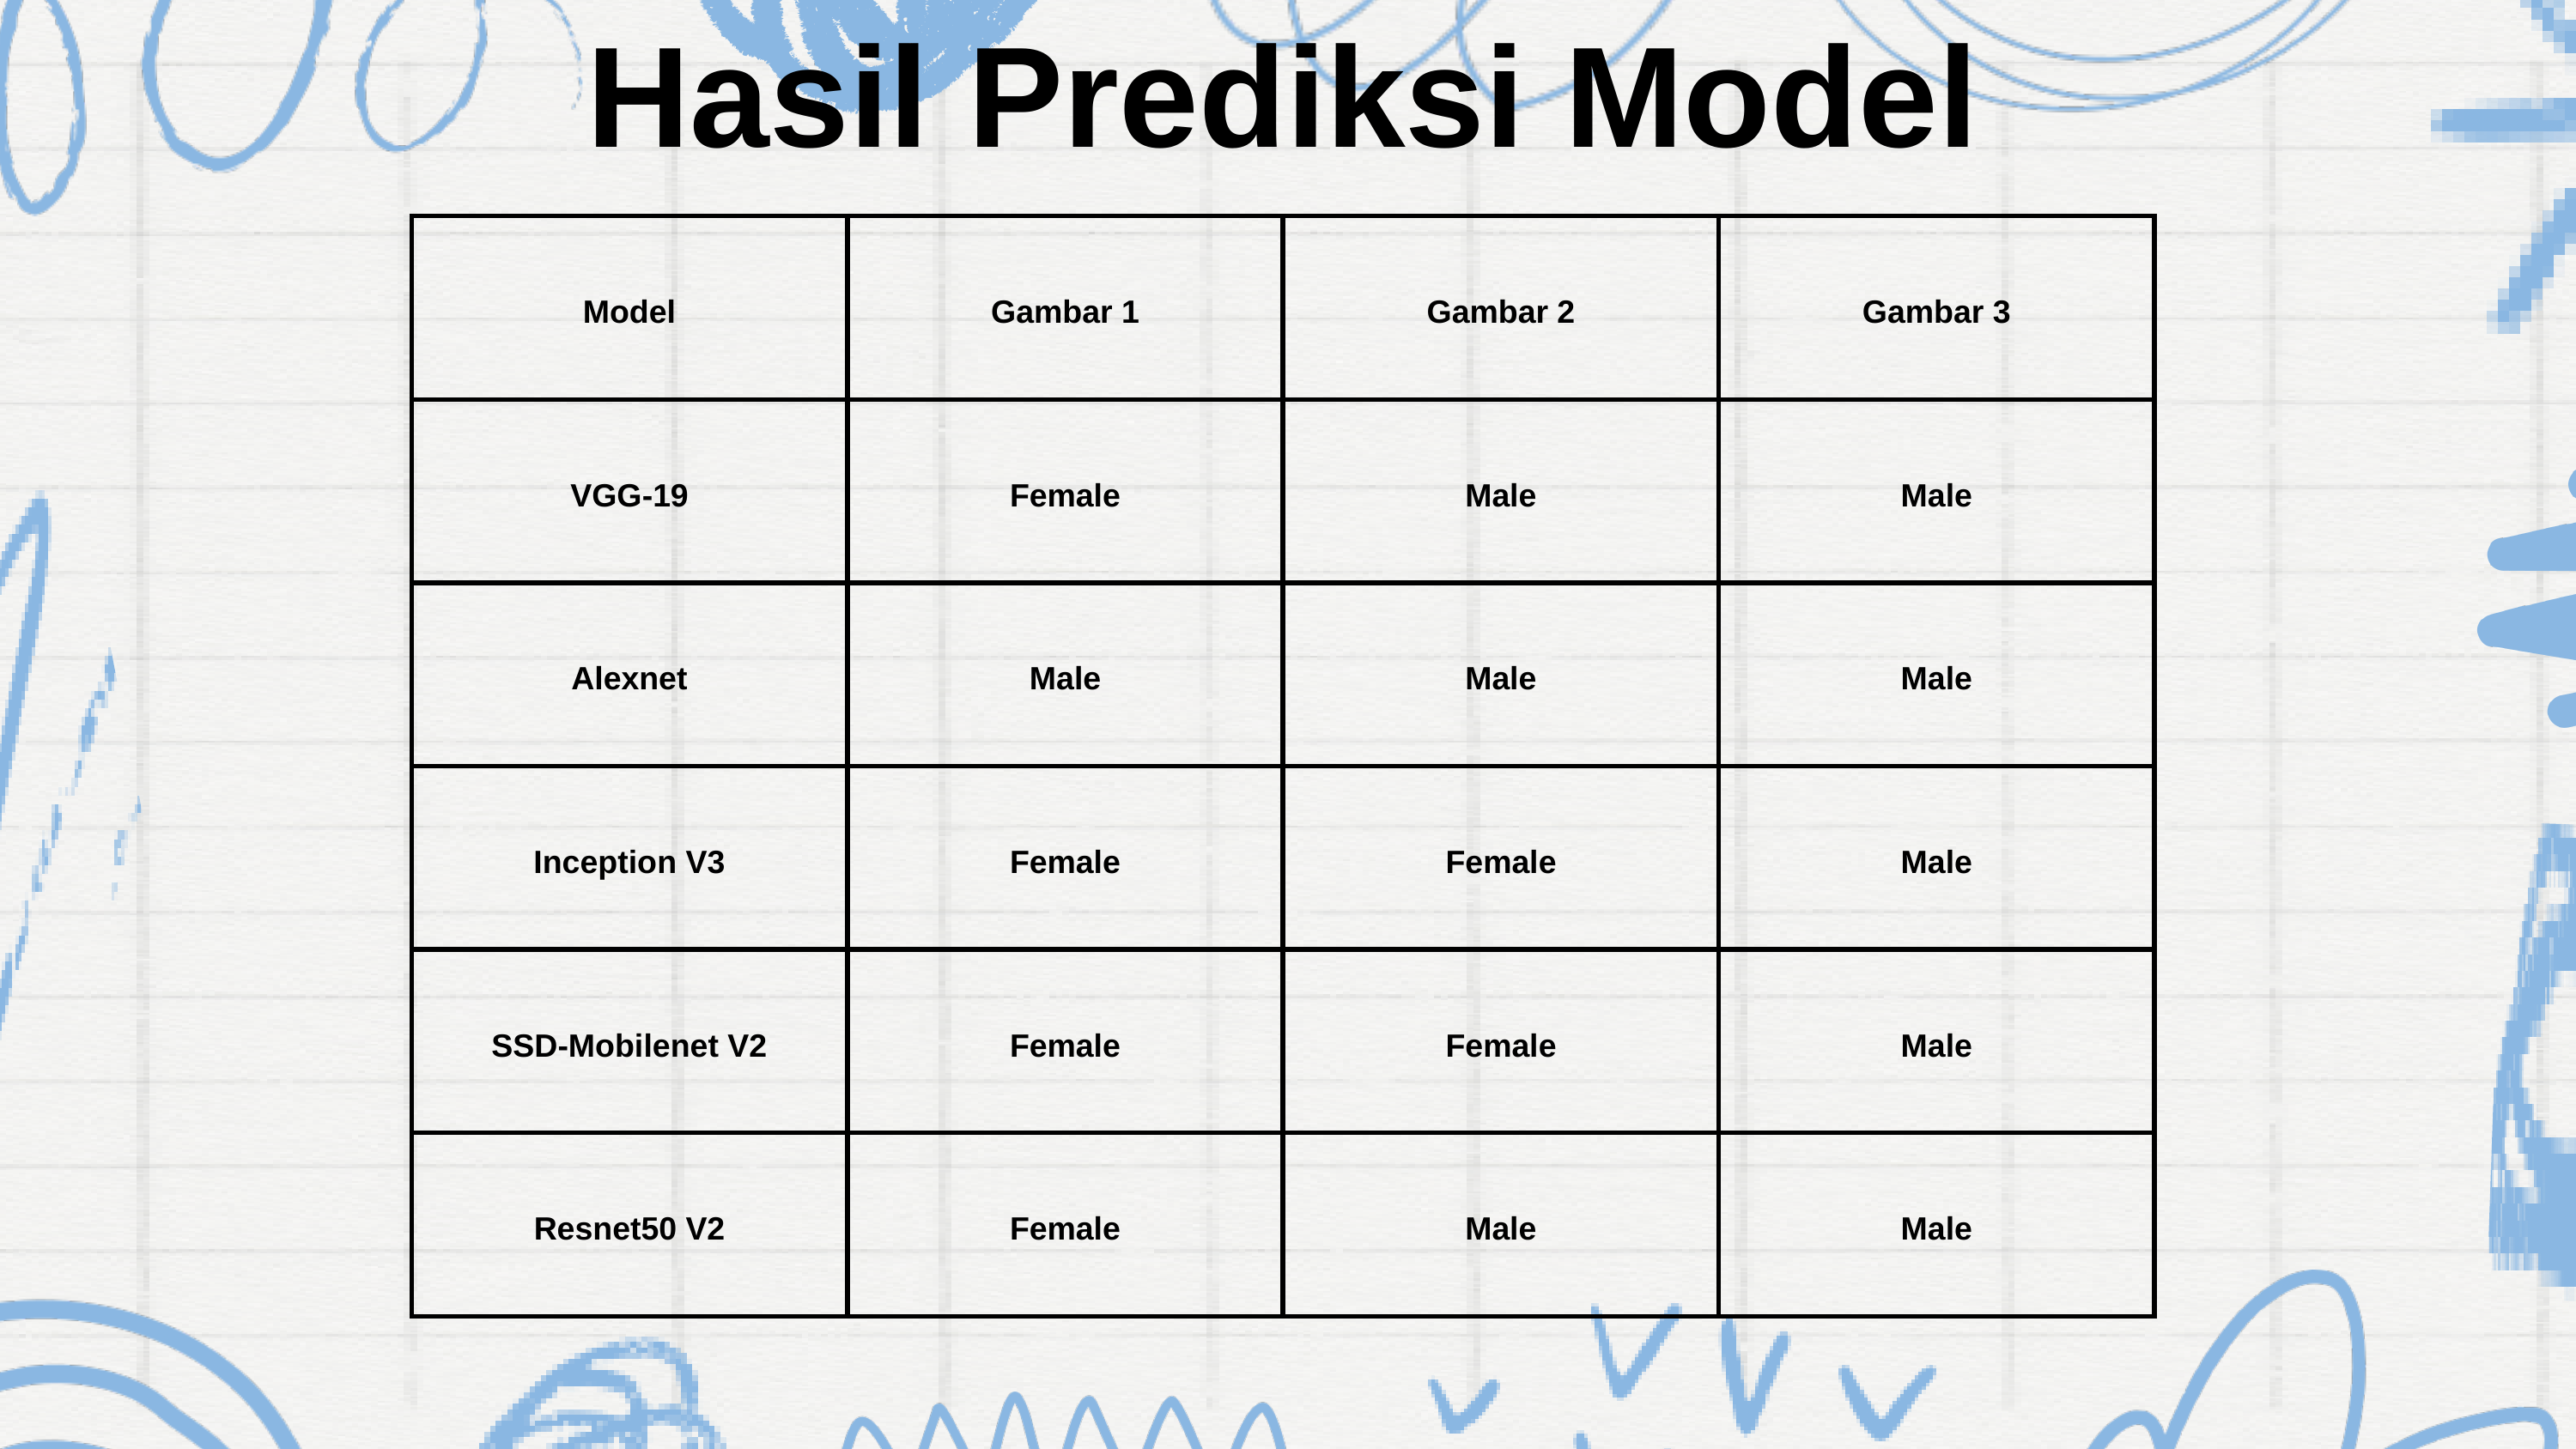

Hasil Prediksi Model
| Model | Gambar 1 | Gambar 2 | Gambar 3 |
| --- | --- | --- | --- |
| VGG-19 | Female | Male | Male |
| Alexnet | Male | Male | Male |
| Inception V3 | Female | Female | Male |
| SSD-Mobilenet V2 | Female | Female | Male |
| Resnet50 V2 | Female | Male | Male |